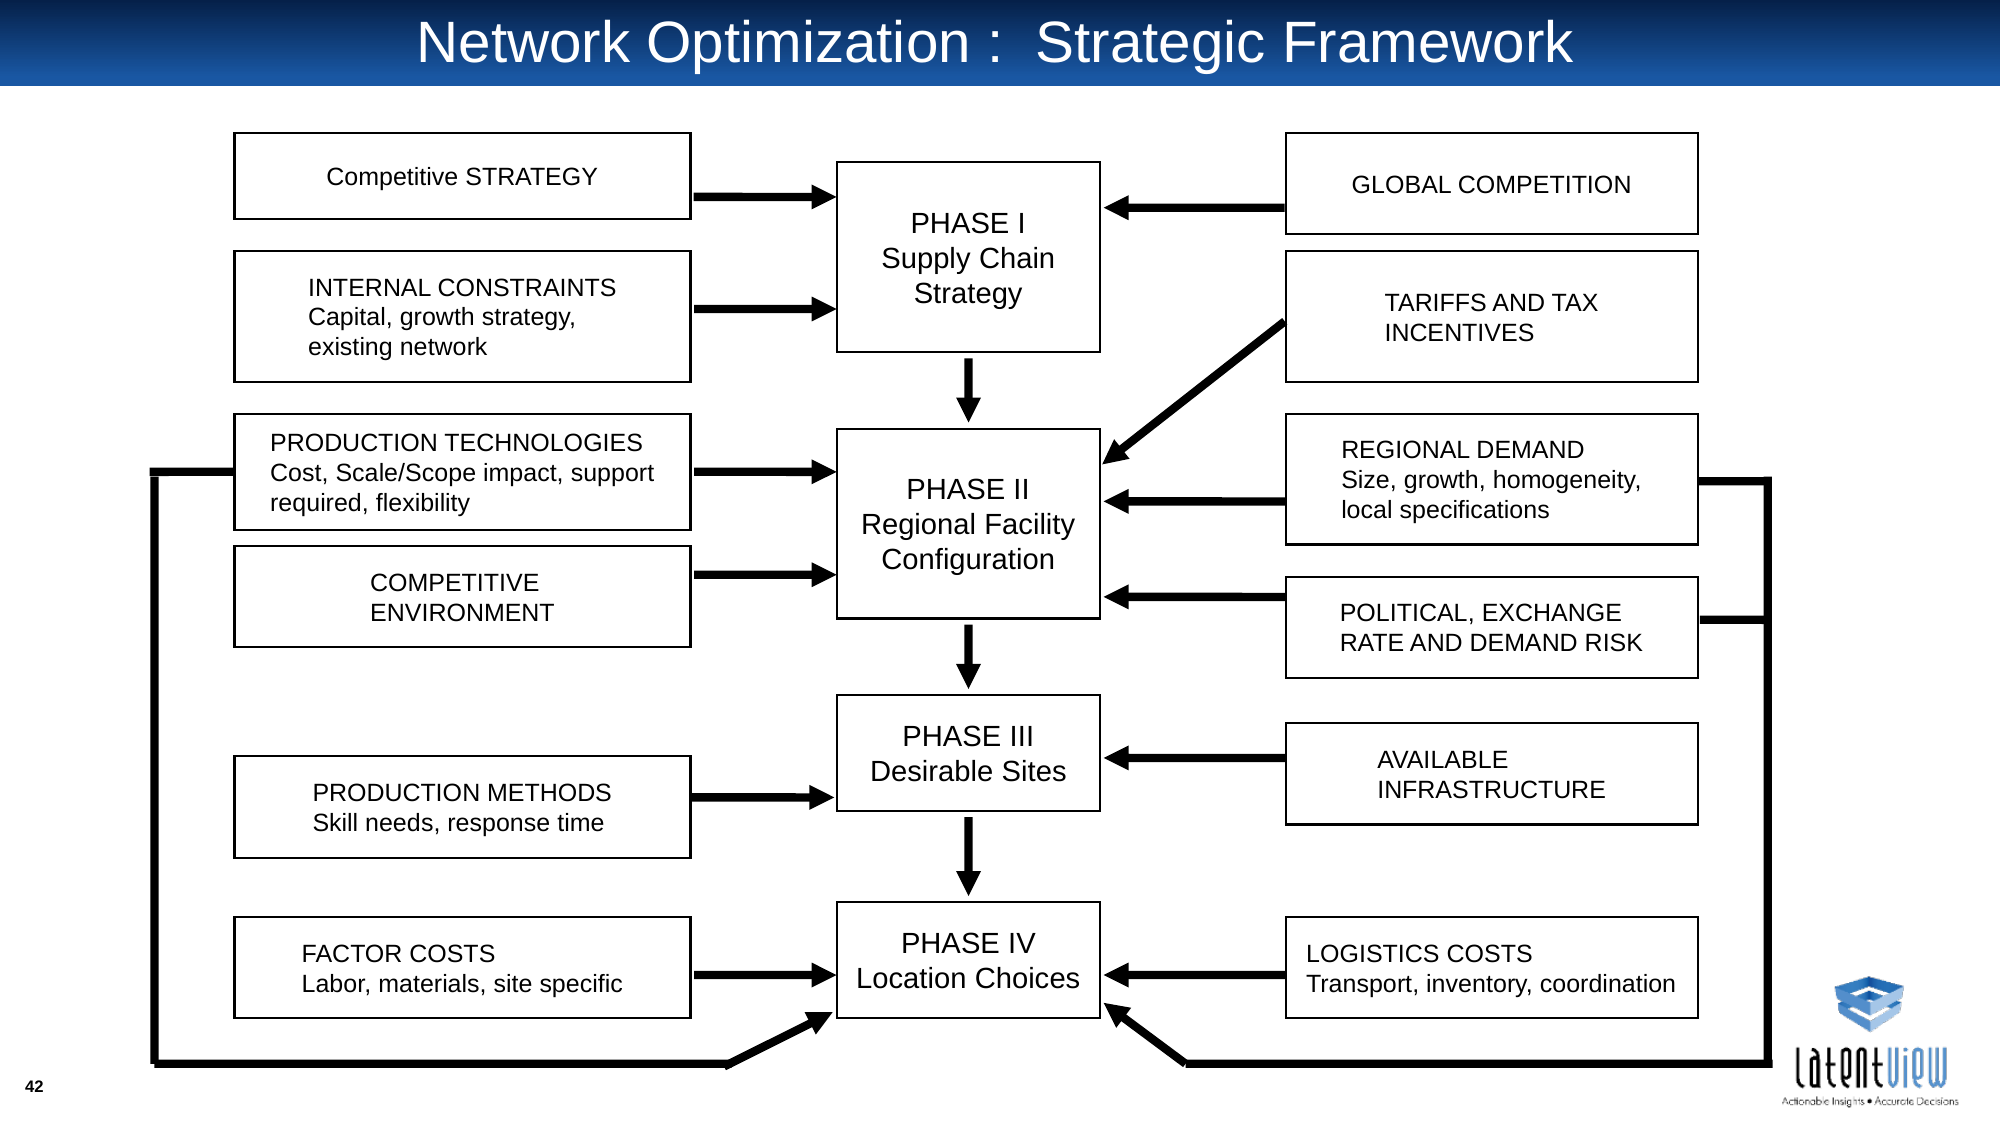

# Network Optimization :  Strategic Framework

Competitive STRATEGY

GLOBAL COMPETITION
PHASE I
Supply Chain
Strategy

INTERNAL CONSTRAINTS
Capital, growth strategy,
existing network
TARIFFS AND TAX
INCENTIVES

PRODUCTION TECHNOLOGIES
Cost, Scale/Scope impact, support
required, flexibility

REGIONAL DEMAND
Size, growth, homogeneity,
local specifications
PHASE II
Regional Facility
Configuration

COMPETITIVE
ENVIRONMENT

POLITICAL, EXCHANGE
RATE AND DEMAND RISK

PHASE III
Desirable Sites

AVAILABLE
INFRASTRUCTURE

PRODUCTION METHODS
Skill needs, response time

PHASE IV
Location Choices
FACTOR COSTS
Labor, materials, site specific
LOGISTICS COSTS
Transport, inventory, coordination